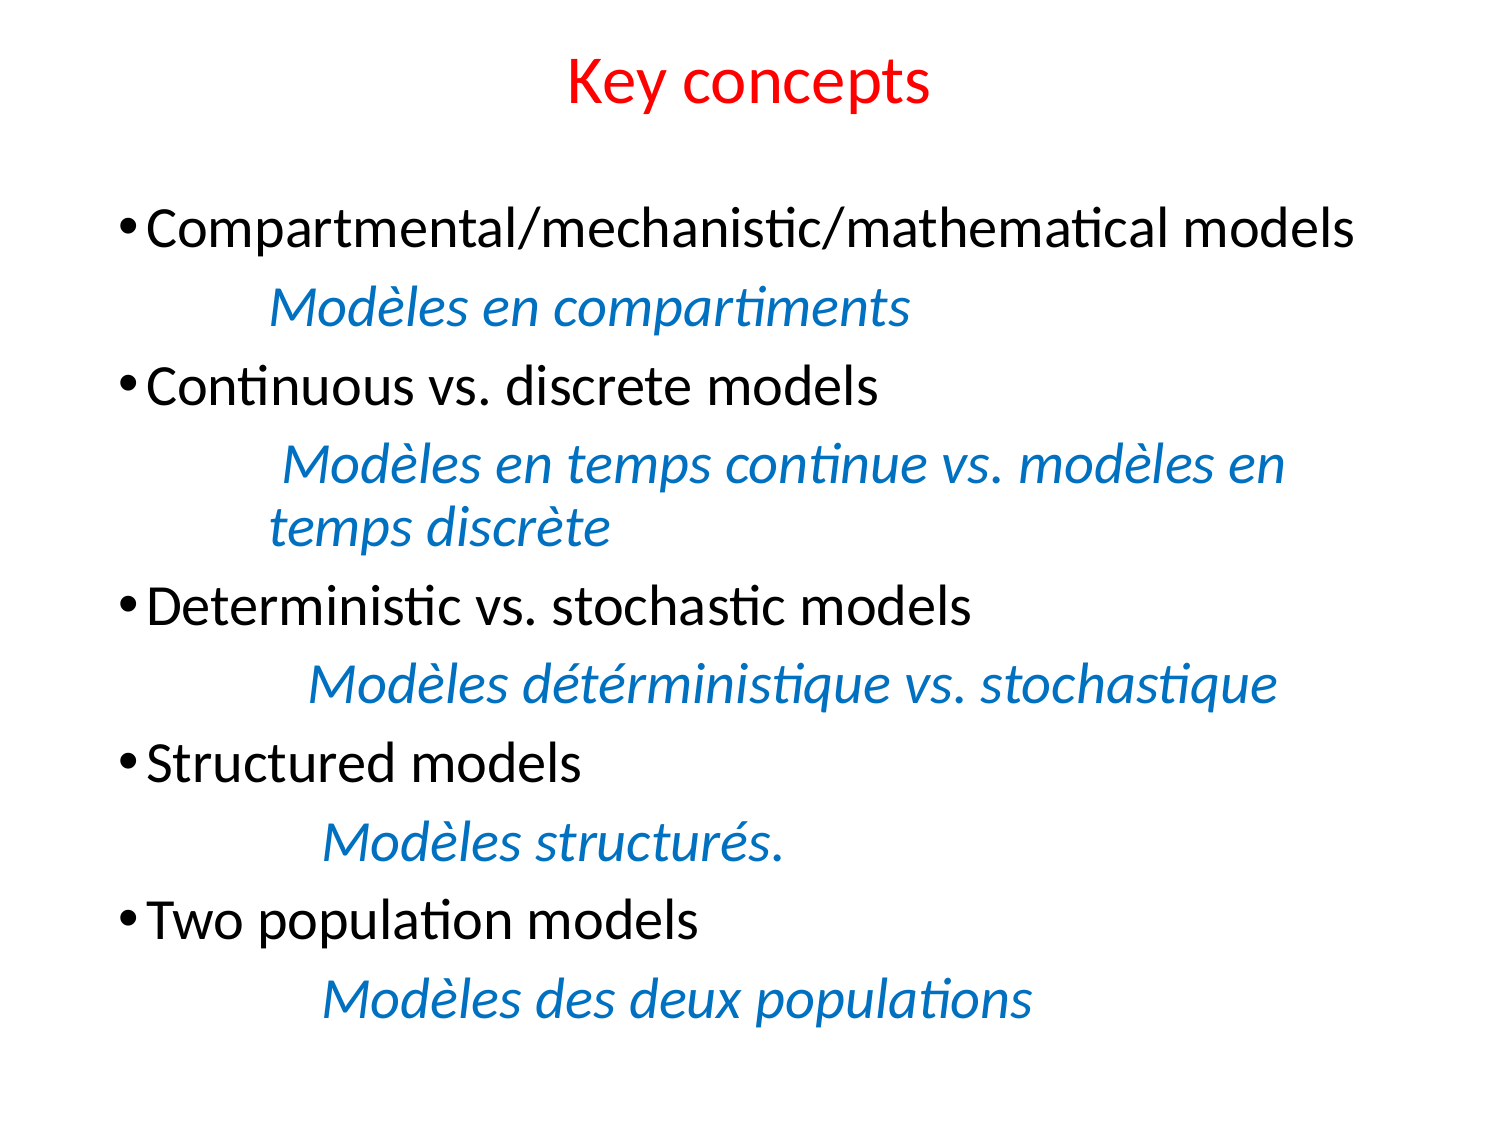

# Key concepts
Compartmental/mechanistic/mathematical models
	Modèles en compartiments
Continuous vs. discrete models
	 Modèles en temps continue vs. modèles en 		temps discrète
Deterministic vs. stochastic models
	   Modèles détérministique vs. stochastique
Structured models
  	    Modèles structurés.
Two population models
  	    Modèles des deux populations